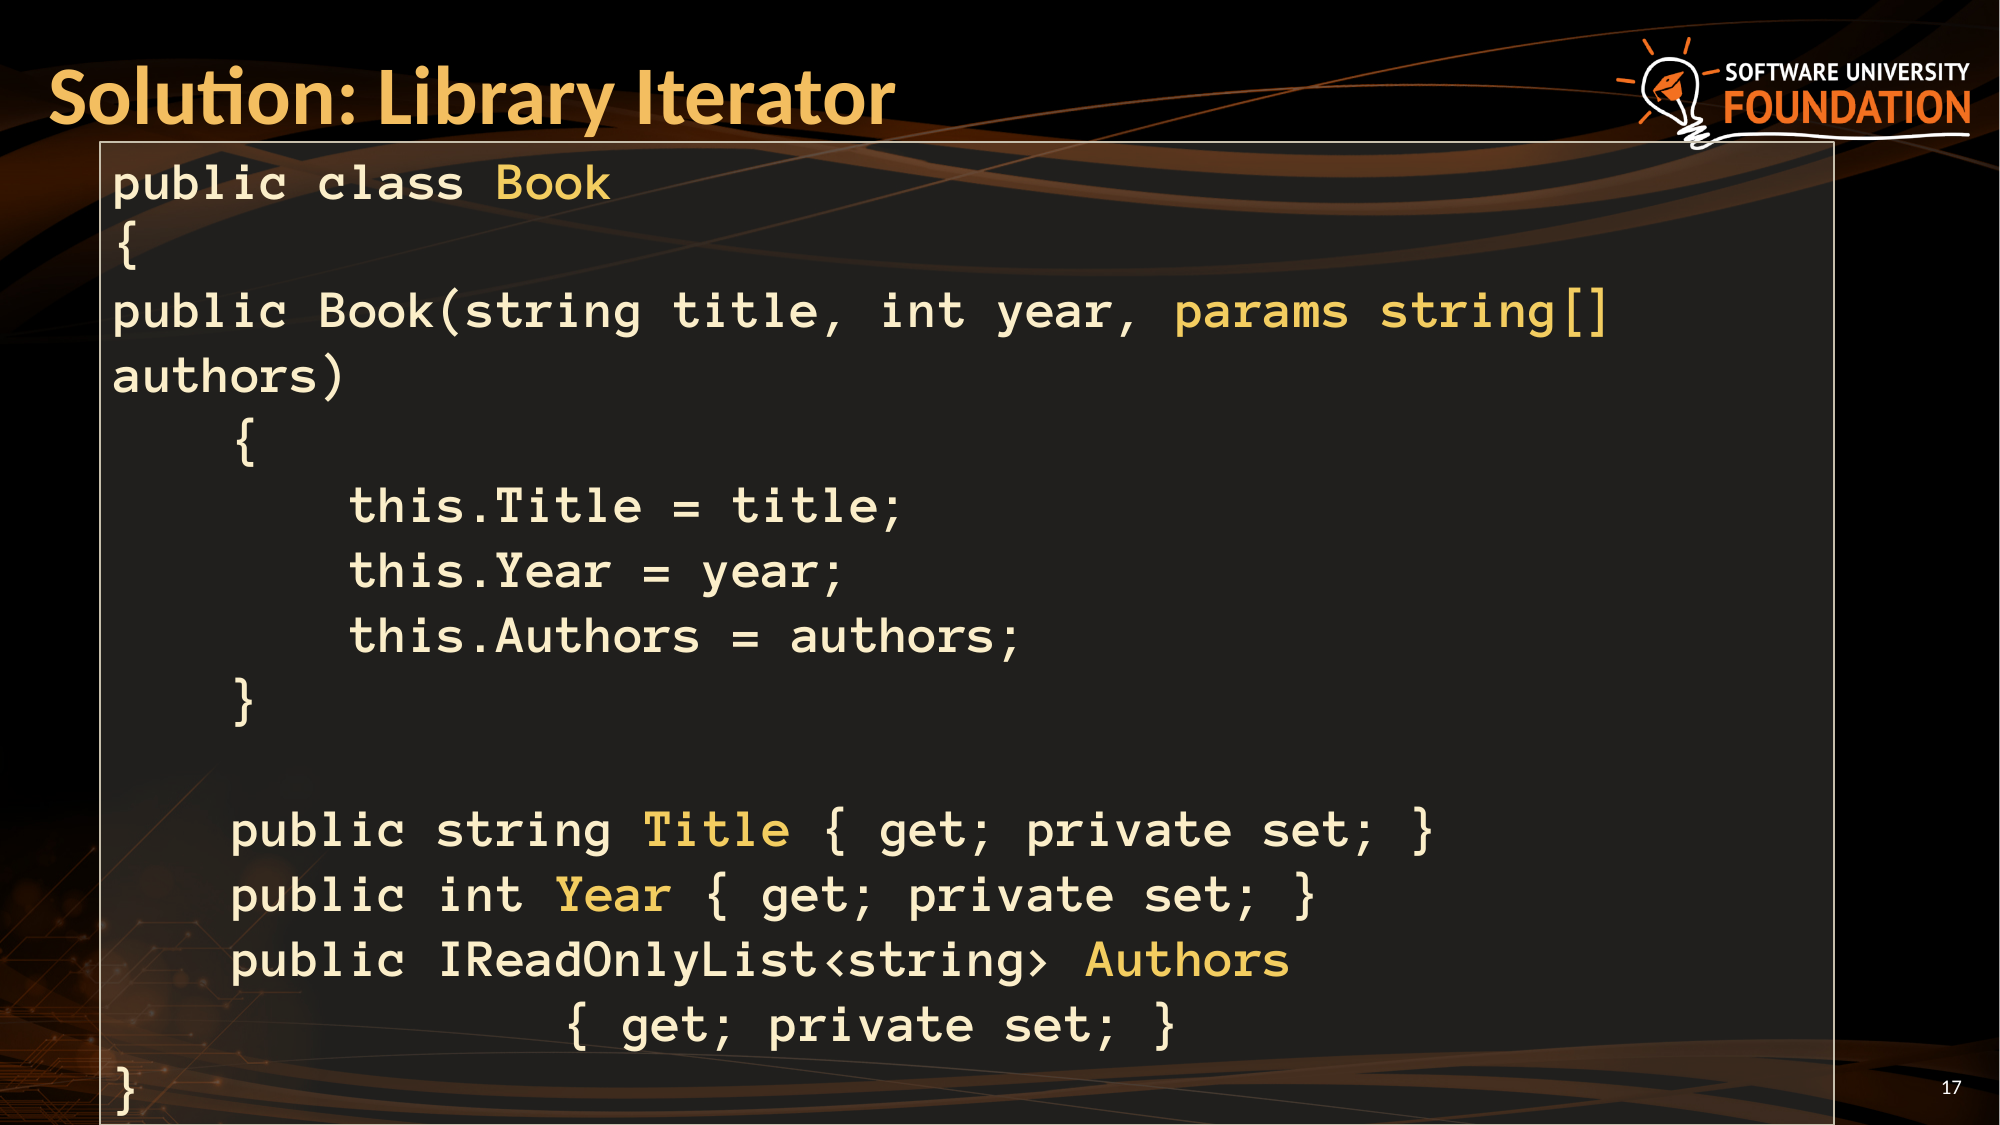

# Solution: Library Iterator
public class Book
{
public Book(string title, int year, params string[] authors)
    {
        this.Title = title;
        this.Year = year;
        this.Authors = authors;
    }

    public string Title { get; private set; }
    public int Year { get; private set; }
    public IReadOnlyList<string> Authors
			{ get; private set; }
}
17